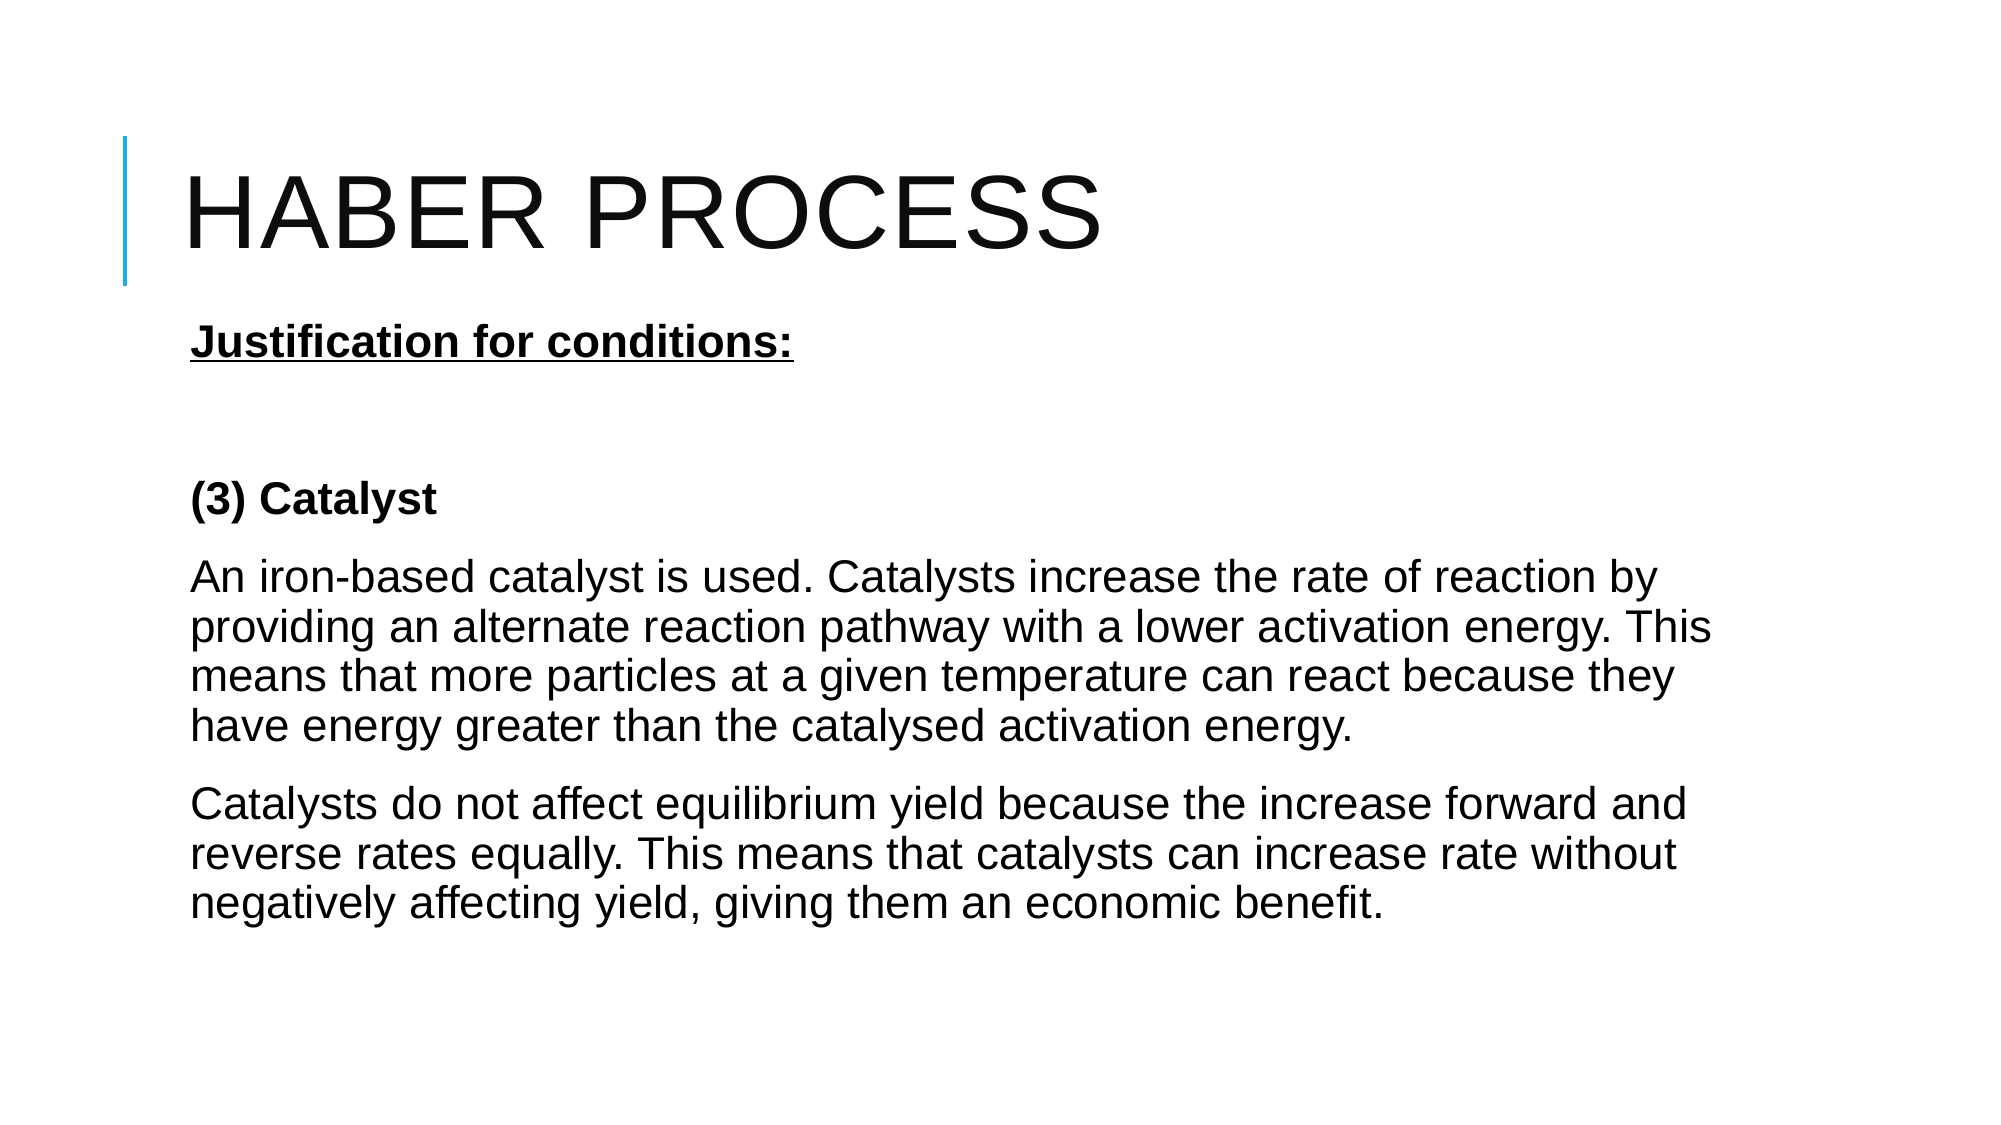

# Haber process
Justification for conditions:

(3) Catalyst
An iron-based catalyst is used. Catalysts increase the rate of reaction by providing an alternate reaction pathway with a lower activation energy. This means that more particles at a given temperature can react because they have energy greater than the catalysed activation energy.
Catalysts do not affect equilibrium yield because the increase forward and reverse rates equally. This means that catalysts can increase rate without negatively affecting yield, giving them an economic benefit.